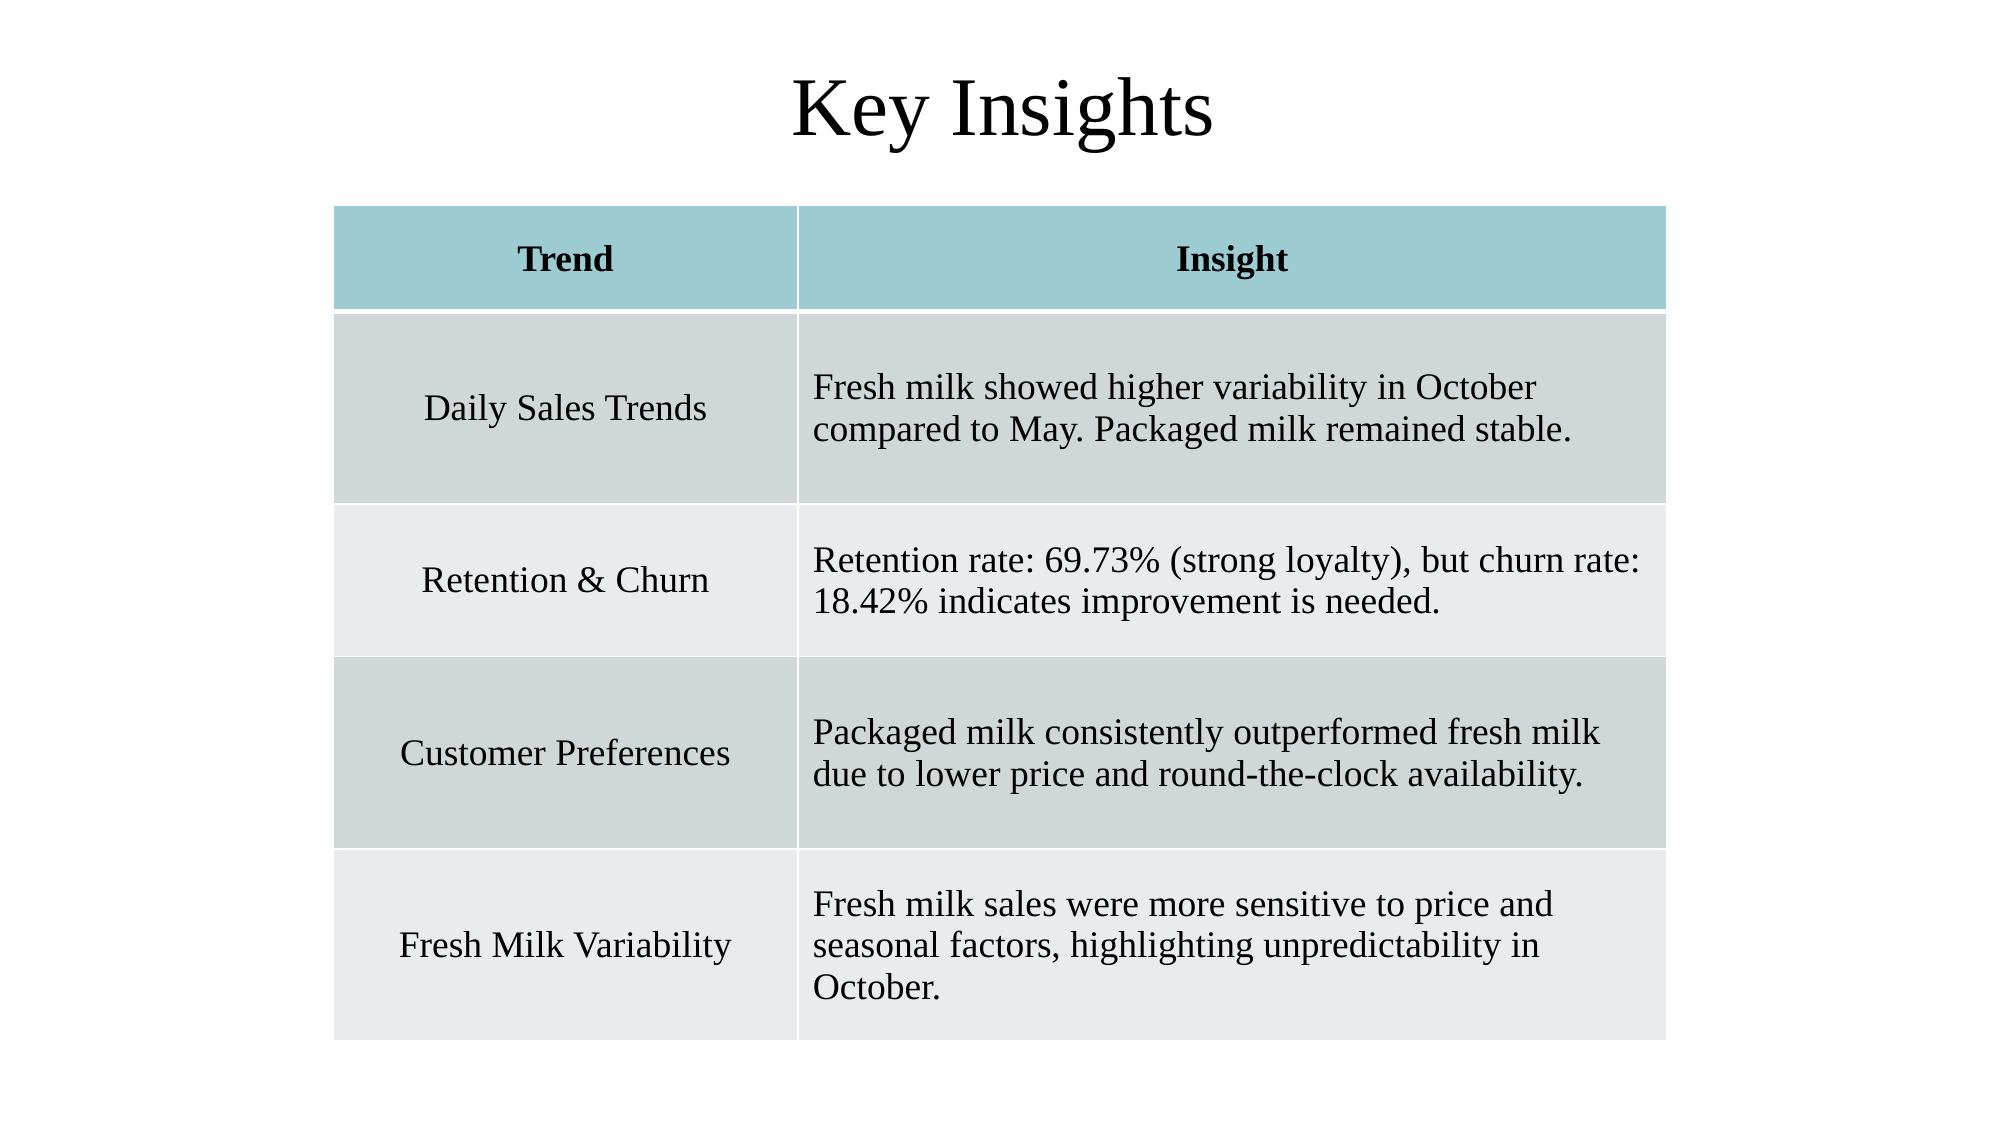

Key Insights
| Trend | Insight |
| --- | --- |
| Daily Sales Trends | Fresh milk showed higher variability in October compared to May. Packaged milk remained stable. |
| Retention & Churn | Retention rate: 69.73% (strong loyalty), but churn rate: 18.42% indicates improvement is needed. |
| Customer Preferences | Packaged milk consistently outperformed fresh milk due to lower price and round-the-clock availability. |
| Fresh Milk Variability | Fresh milk sales were more sensitive to price and seasonal factors, highlighting unpredictability in October. |